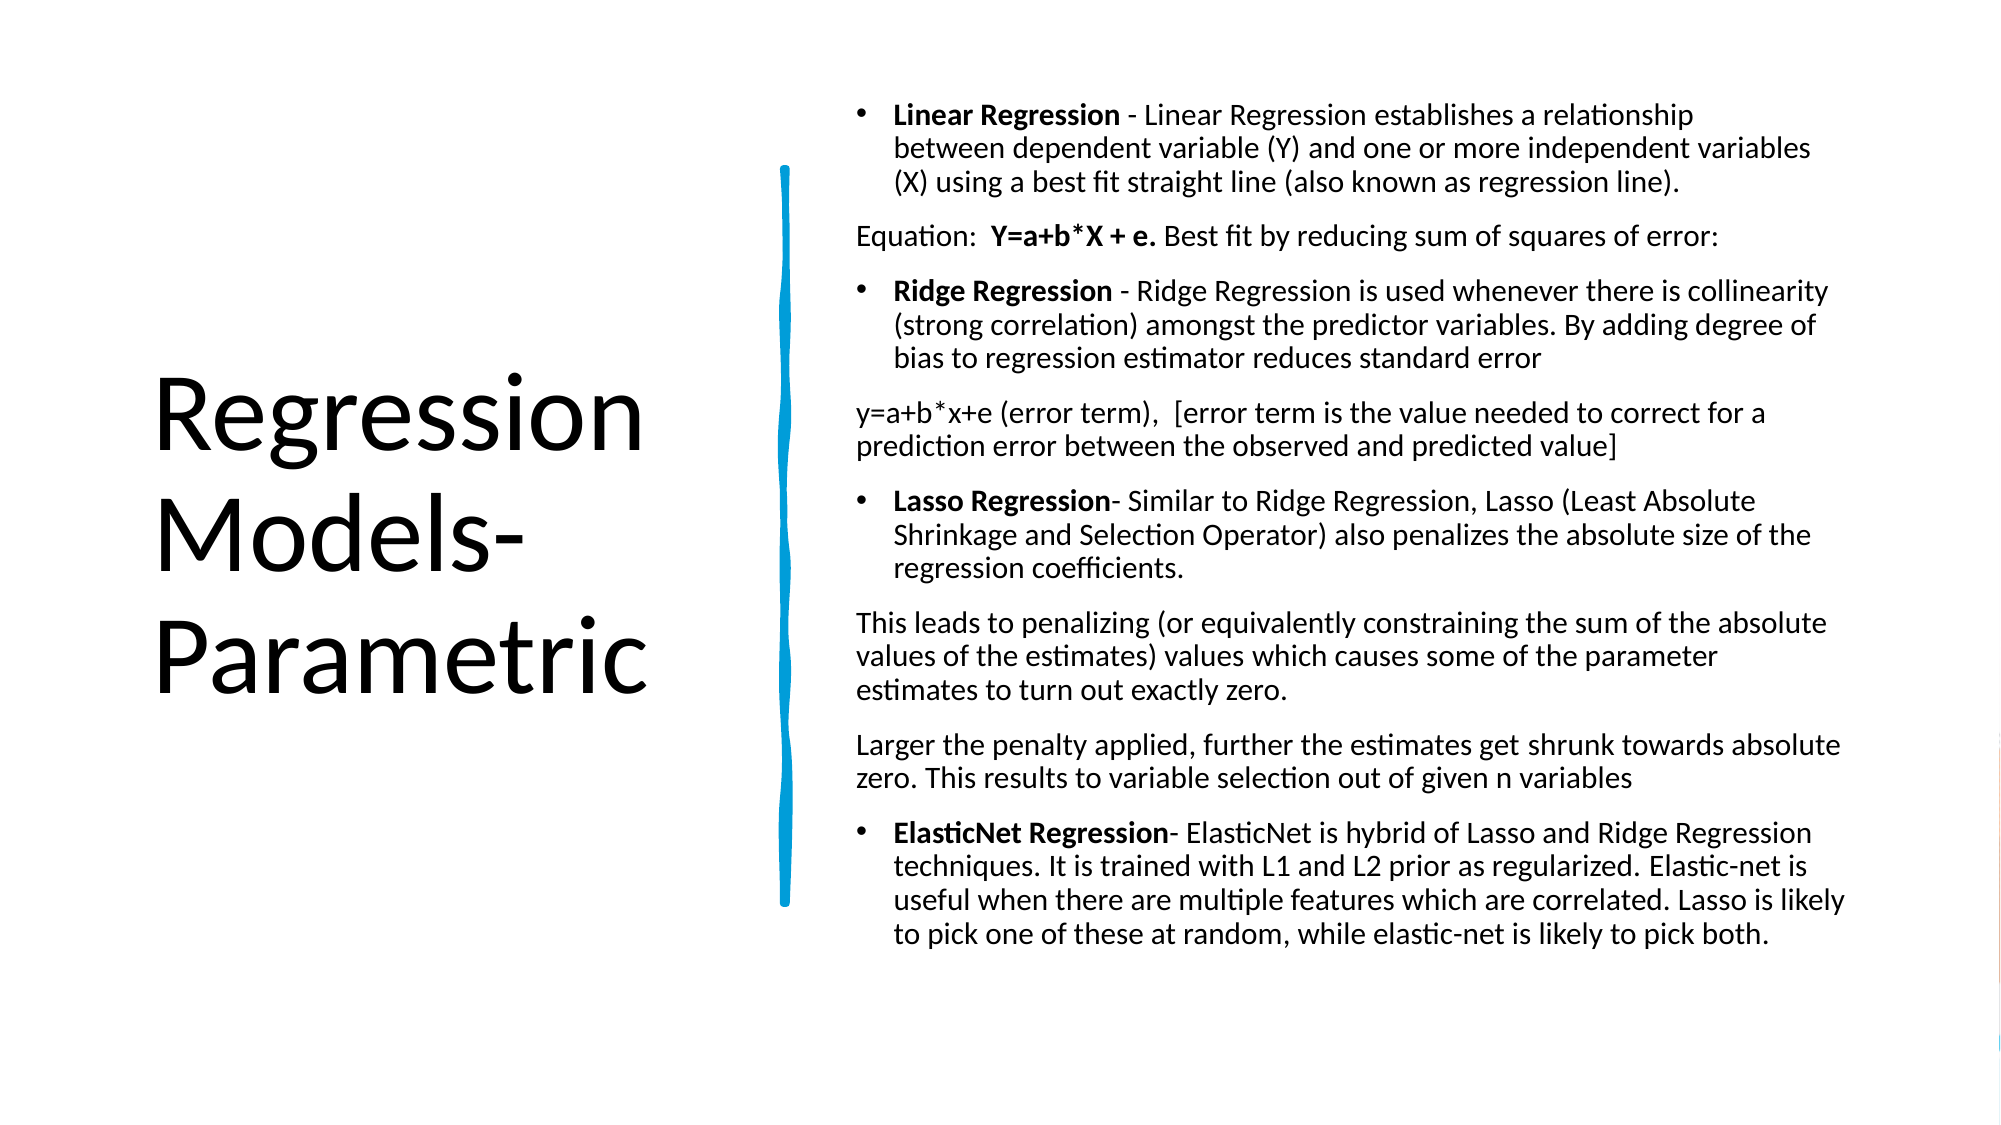

# Regression Models-Parametric
Linear Regression - Linear Regression establishes a relationship between dependent variable (Y) and one or more independent variables (X) using a best fit straight line (also known as regression line).
Equation:  Y=a+b*X + e. Best fit by reducing sum of squares of error:
Ridge Regression - Ridge Regression is used whenever there is collinearity (strong correlation) amongst the predictor variables. By adding degree of bias to regression estimator reduces standard error
y=a+b*x+e (error term),  [error term is the value needed to correct for a prediction error between the observed and predicted value]
Lasso Regression- Similar to Ridge Regression, Lasso (Least Absolute Shrinkage and Selection Operator) also penalizes the absolute size of the regression coefficients.
This leads to penalizing (or equivalently constraining the sum of the absolute values of the estimates) values which causes some of the parameter estimates to turn out exactly zero.
Larger the penalty applied, further the estimates get shrunk towards absolute zero. This results to variable selection out of given n variables
ElasticNet Regression- ElasticNet is hybrid of Lasso and Ridge Regression techniques. It is trained with L1 and L2 prior as regularized. Elastic-net is useful when there are multiple features which are correlated. Lasso is likely to pick one of these at random, while elastic-net is likely to pick both.